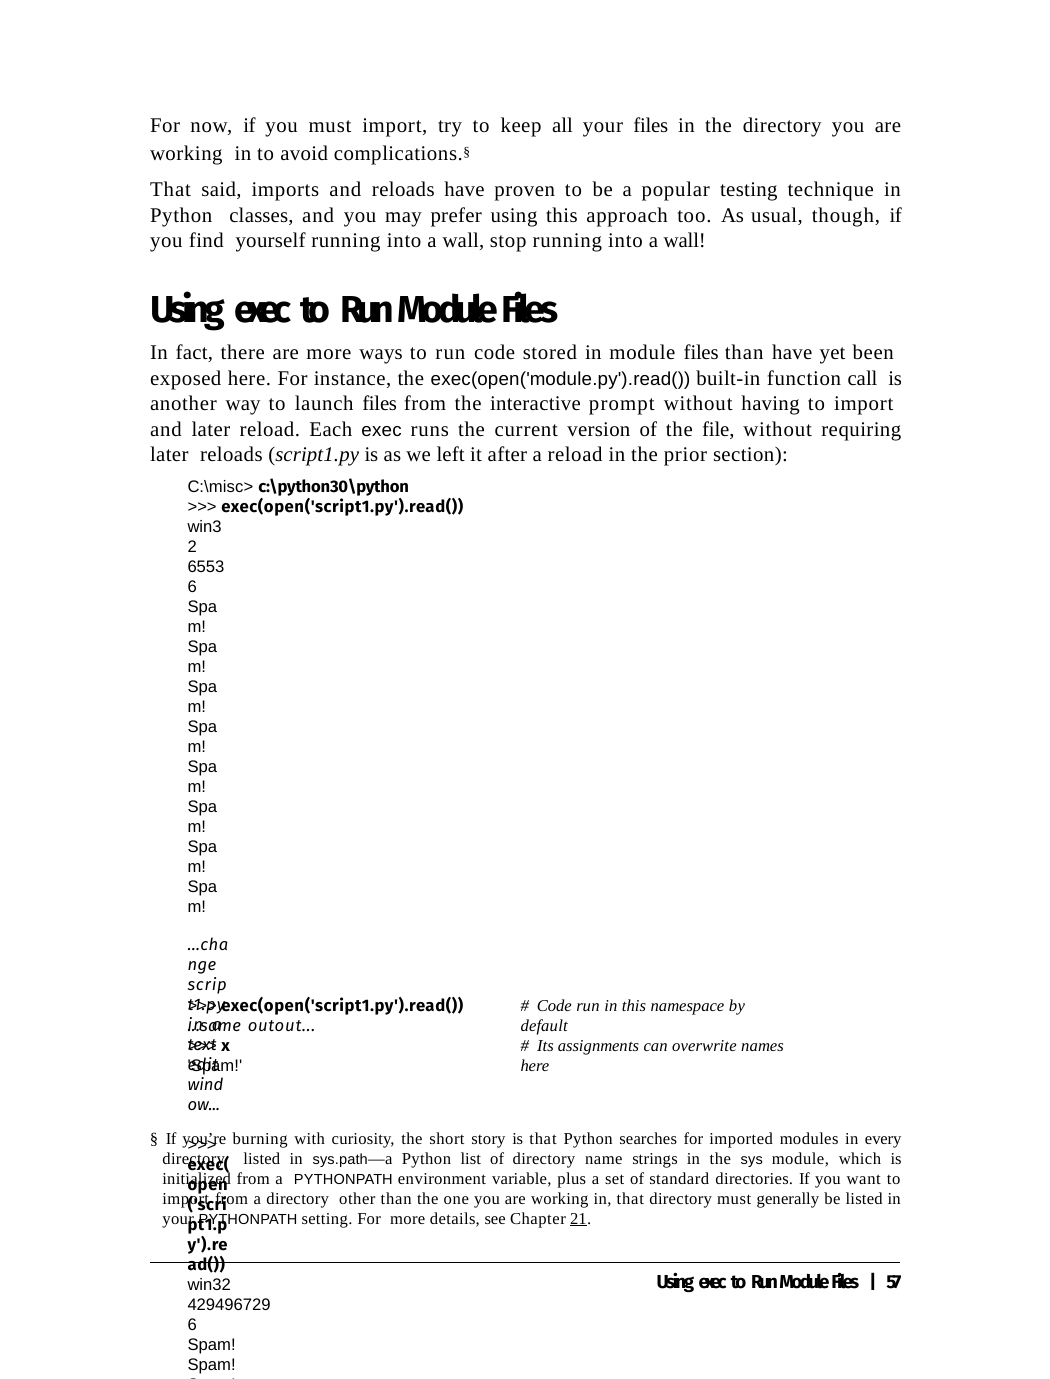

For now, if you must import, try to keep all your files in the directory you are working  in to avoid complications.§
That said, imports and reloads have proven to be a popular testing technique in Python  classes, and you may prefer using this approach too. As usual, though, if you find  yourself running into a wall, stop running into a wall!

Using exec to Run Module Files
In fact, there are more ways to run code stored in module files than have yet been  exposed here. For instance, the exec(open('module.py').read()) built-in function call  is another way to launch files from the interactive prompt without having to import  and later reload. Each exec runs the current version of the file, without requiring later  reloads (script1.py is as we left it after a reload in the prior section):
C:\misc> c:\python30\python
>>> exec(open('script1.py').read())
win32  65536
Spam!Spam!Spam!Spam!Spam!Spam!Spam!Spam!

...change script1.py in a text edit window...

>>> exec(open('script1.py').read())
win32  4294967296
Spam!Spam!Spam!Spam!Spam!Spam!Spam!Spam!
The exec call has an effect similar to an import, but it doesn’t technically import the  module—by default, each time you call exec this way it runs the file anew, as though  you had pasted it in at the place where exec is called. Because of that, exec does not  require module reloads after file changes—it skips the normal module import logic.
On the downside, because it works as if pasting code into the place where it is called,  exec, like the from statement mentioned earlier, has the potential to silently overwrite  variables you may currently be using. For example, our script1.py assigns to a variable  named x. If that name is also being used in the place where exec is called, the name’s  value is replaced:
>>> x = 999
>>> exec(open('script1.py').read())
...same outout...
>>> x
'Spam!'
# Code run in this namespace by default
# Its assignments can overwrite names here
§ If you’re burning with curiosity, the short story is that Python searches for imported modules in every directory  listed in sys.path—a Python list of directory name strings in the sys module, which is initialized from a  PYTHONPATH environment variable, plus a set of standard directories. If you want to import from a directory  other than the one you are working in, that directory must generally be listed in your PYTHONPATH setting. For  more details, see Chapter 21.

Using exec to Run Module Files  |  57